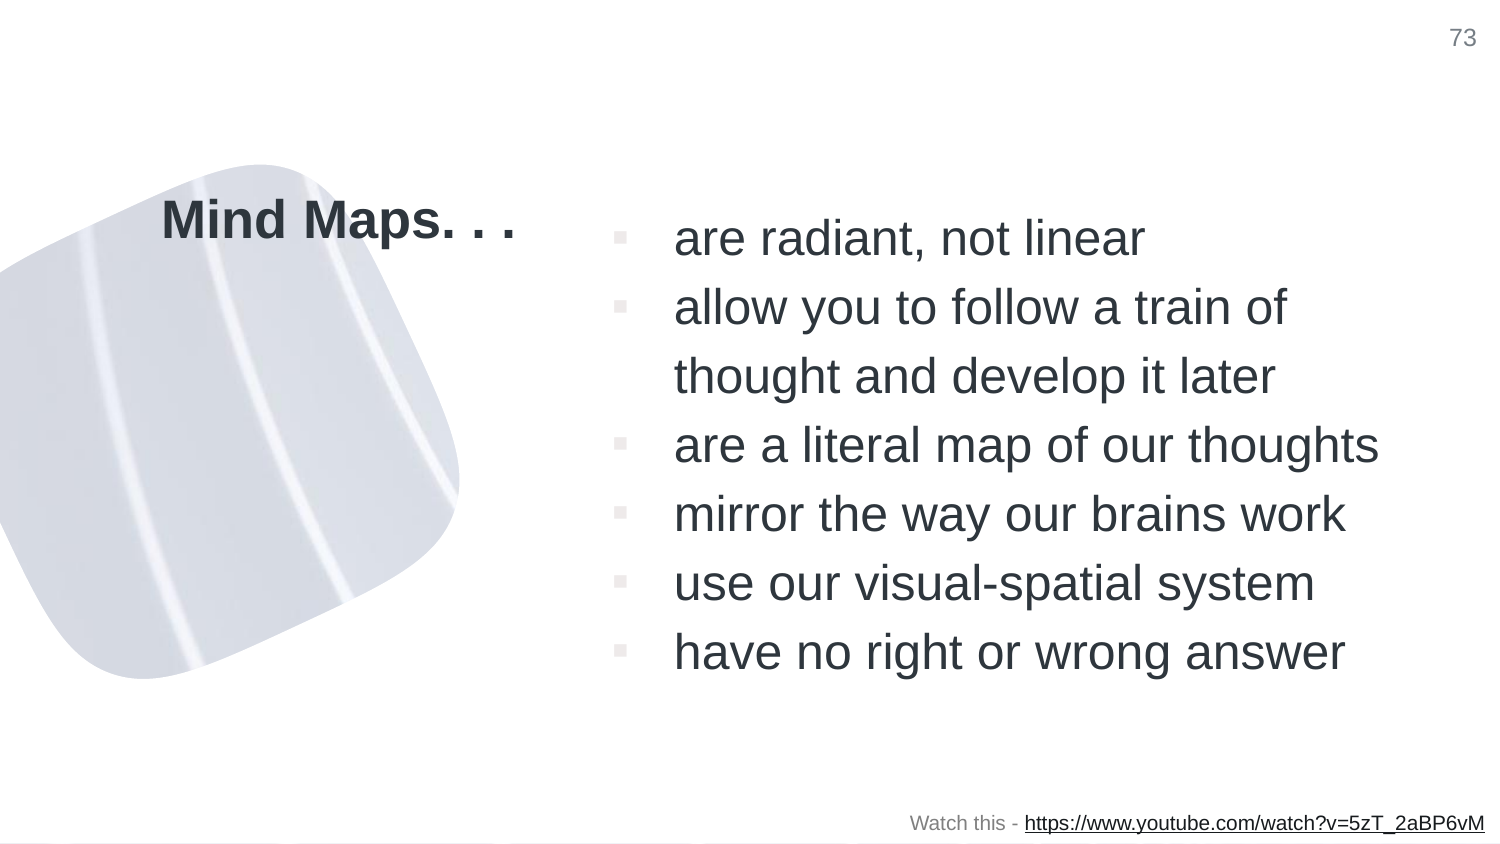

73
# Mind Maps. . .
are radiant, not linear
allow you to follow a train of thought and develop it later
are a literal map of our thoughts
mirror the way our brains work
use our visual-spatial system
have no right or wrong answer
Watch this - https://www.youtube.com/watch?v=5zT_2aBP6vM